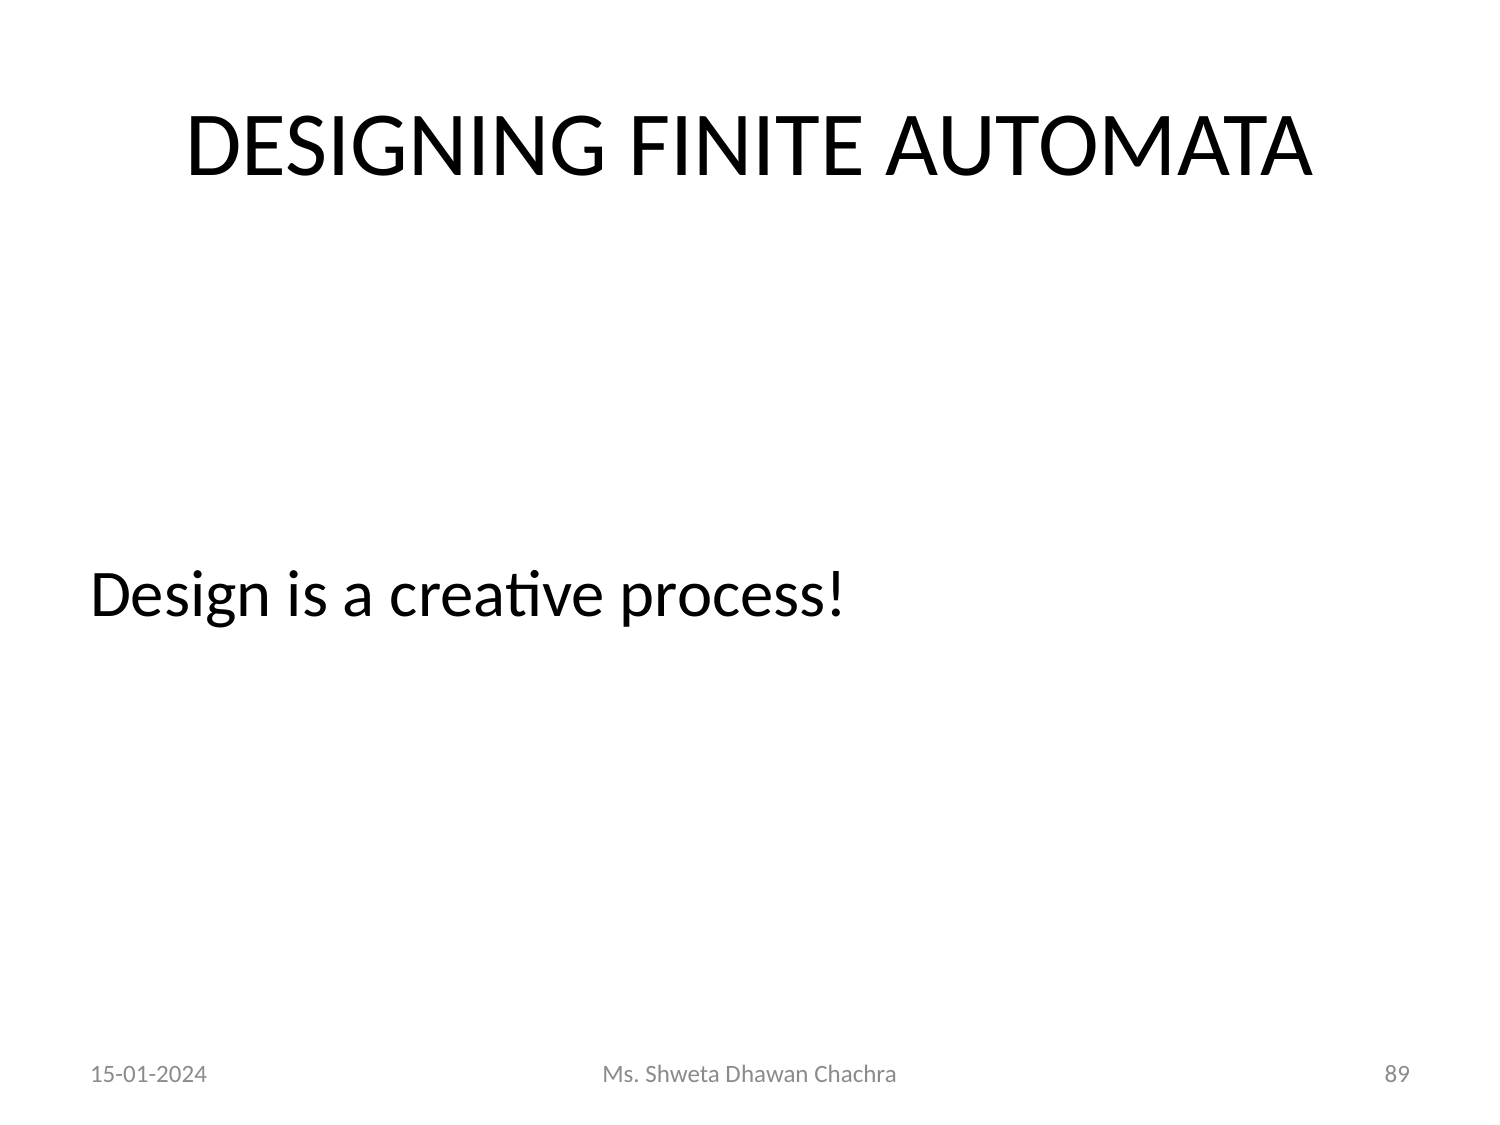

# DESIGNING FINITE AUTOMATA

Design is a creative process!
15-01-2024
Ms. Shweta Dhawan Chachra
89